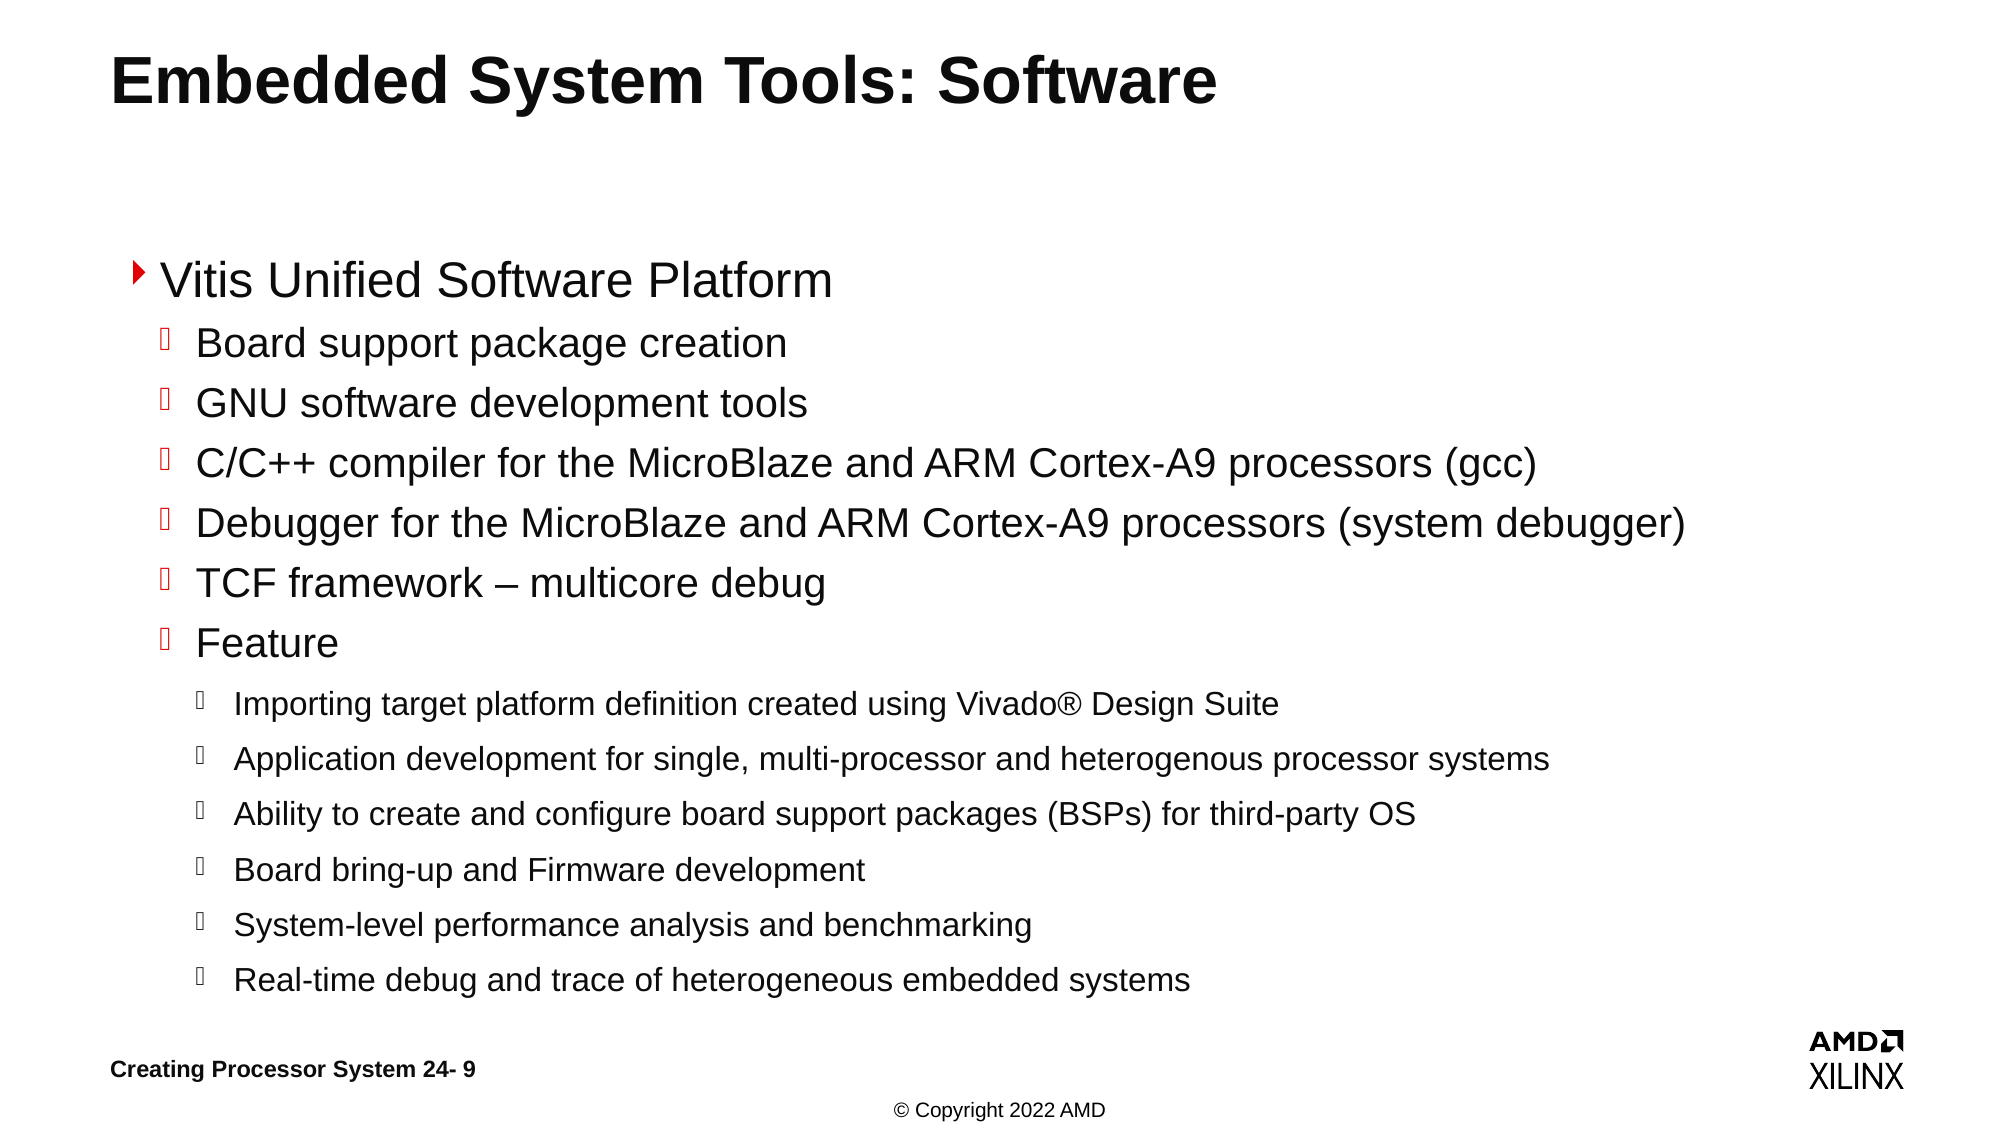

# Embedded System Tools: Software
Vitis Unified Software Platform
Board support package creation
GNU software development tools
C/C++ compiler for the MicroBlaze and ARM Cortex-A9 processors (gcc)
Debugger for the MicroBlaze and ARM Cortex-A9 processors (system debugger)
TCF framework – multicore debug
Feature
Importing target platform definition created using Vivado® Design Suite
Application development for single, multi-processor and heterogenous processor systems
Ability to create and configure board support packages (BSPs) for third-party OS
Board bring-up and Firmware development
System-level performance analysis and benchmarking
Real-time debug and trace of heterogeneous embedded systems

Creating Processor System 24- 9